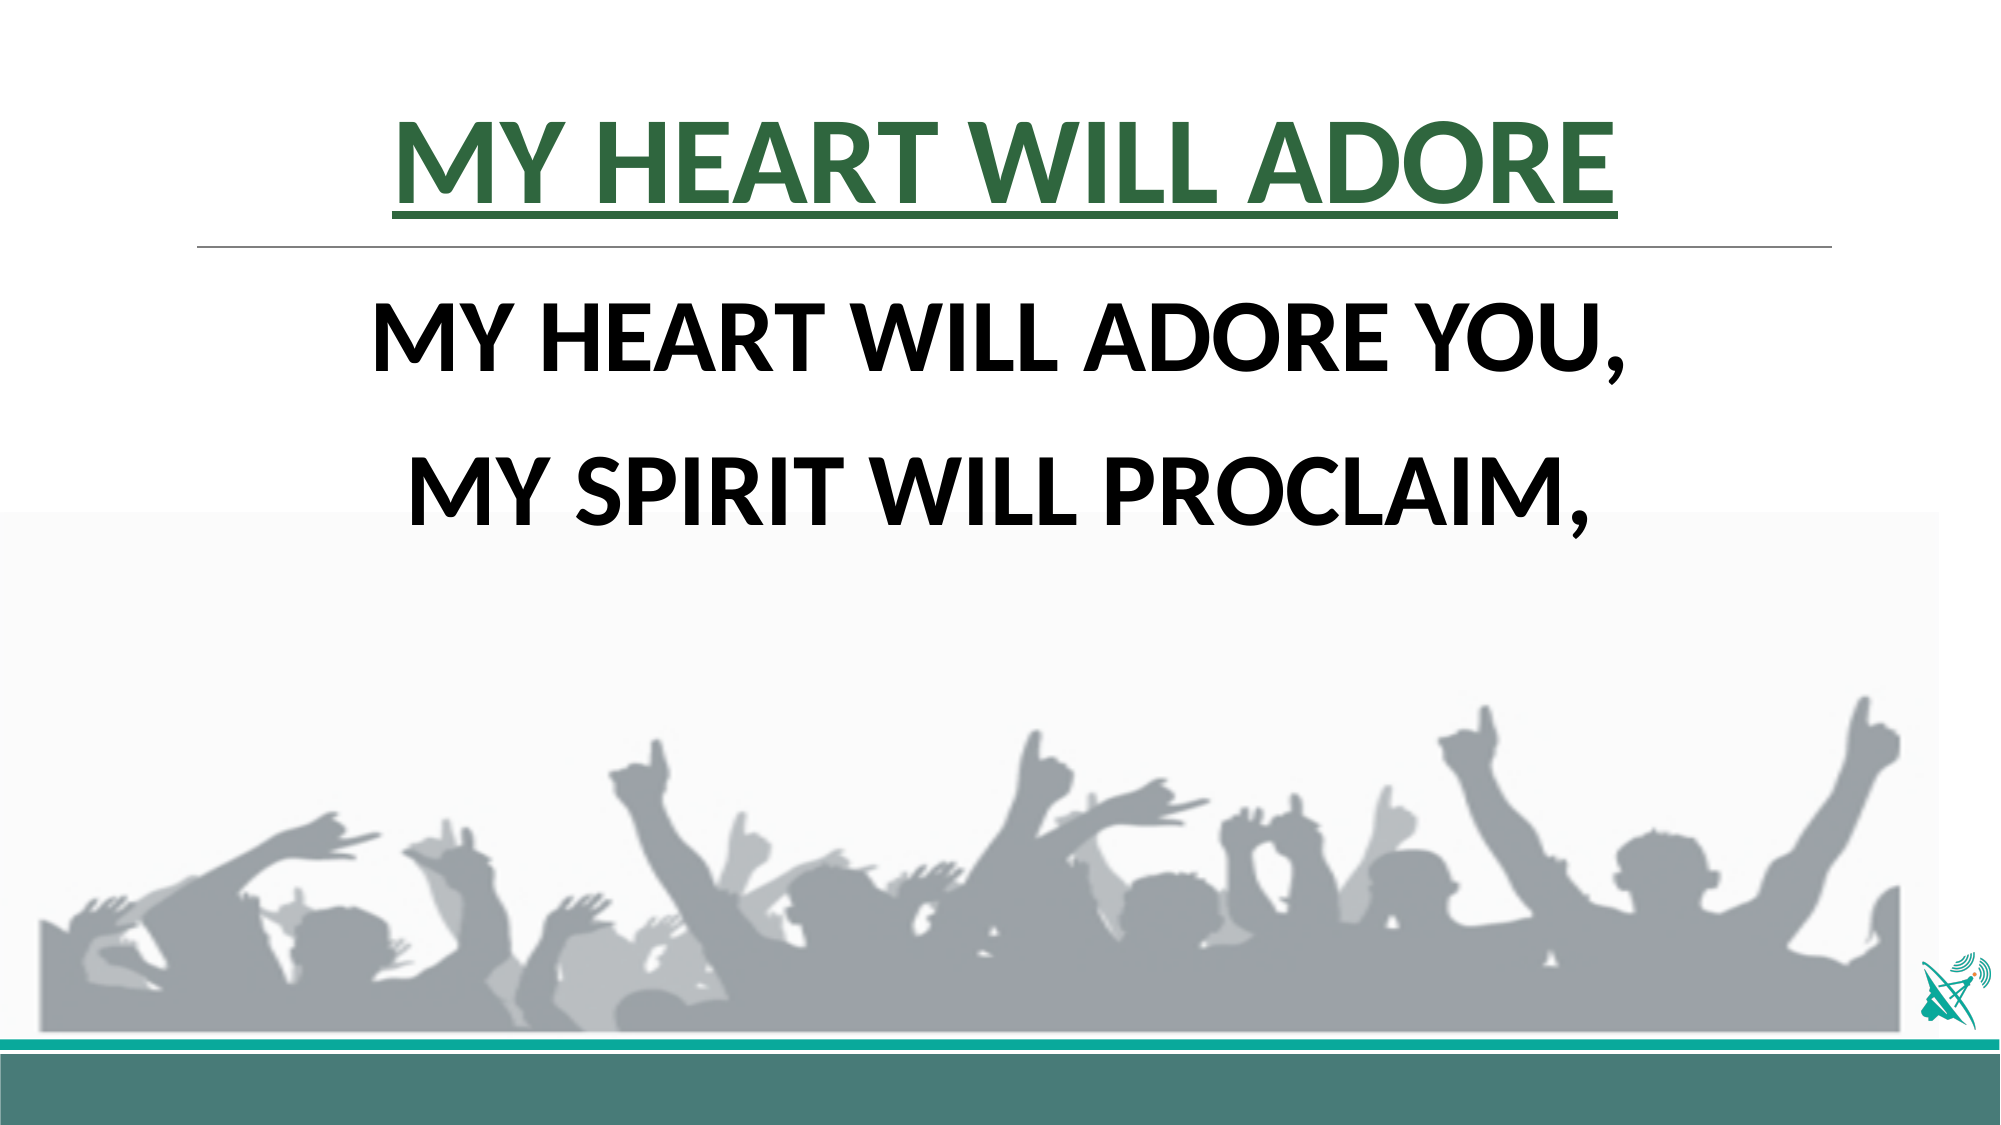

# MY HEART WILL ADORE
MY HEART WILL ADORE YOU,
MY SPIRIT WILL PROCLAIM,